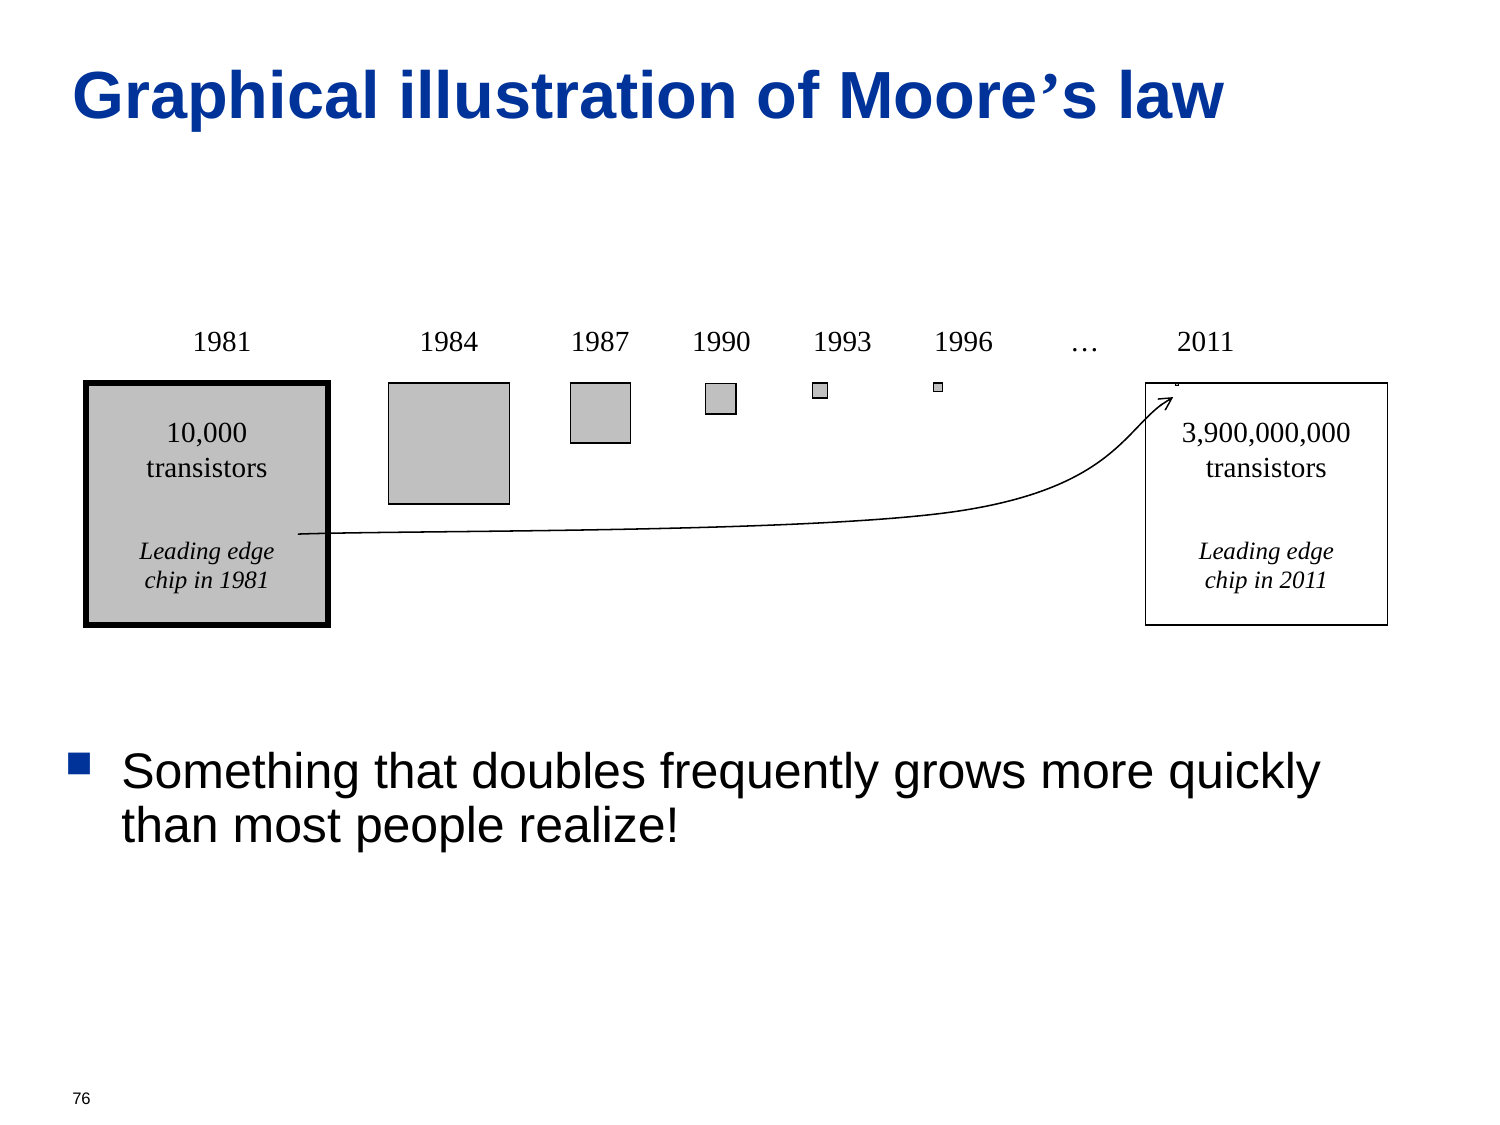

Graphical illustration of Moore’s law
1981
1984
1987
1990
1993
1996
…
2011

10,000
transistors
3,900,000,000
transistors
Leading edge
chip in 1981
Leading edge
chip in 2011
Something that doubles frequently grows more quickly than most people realize!
76